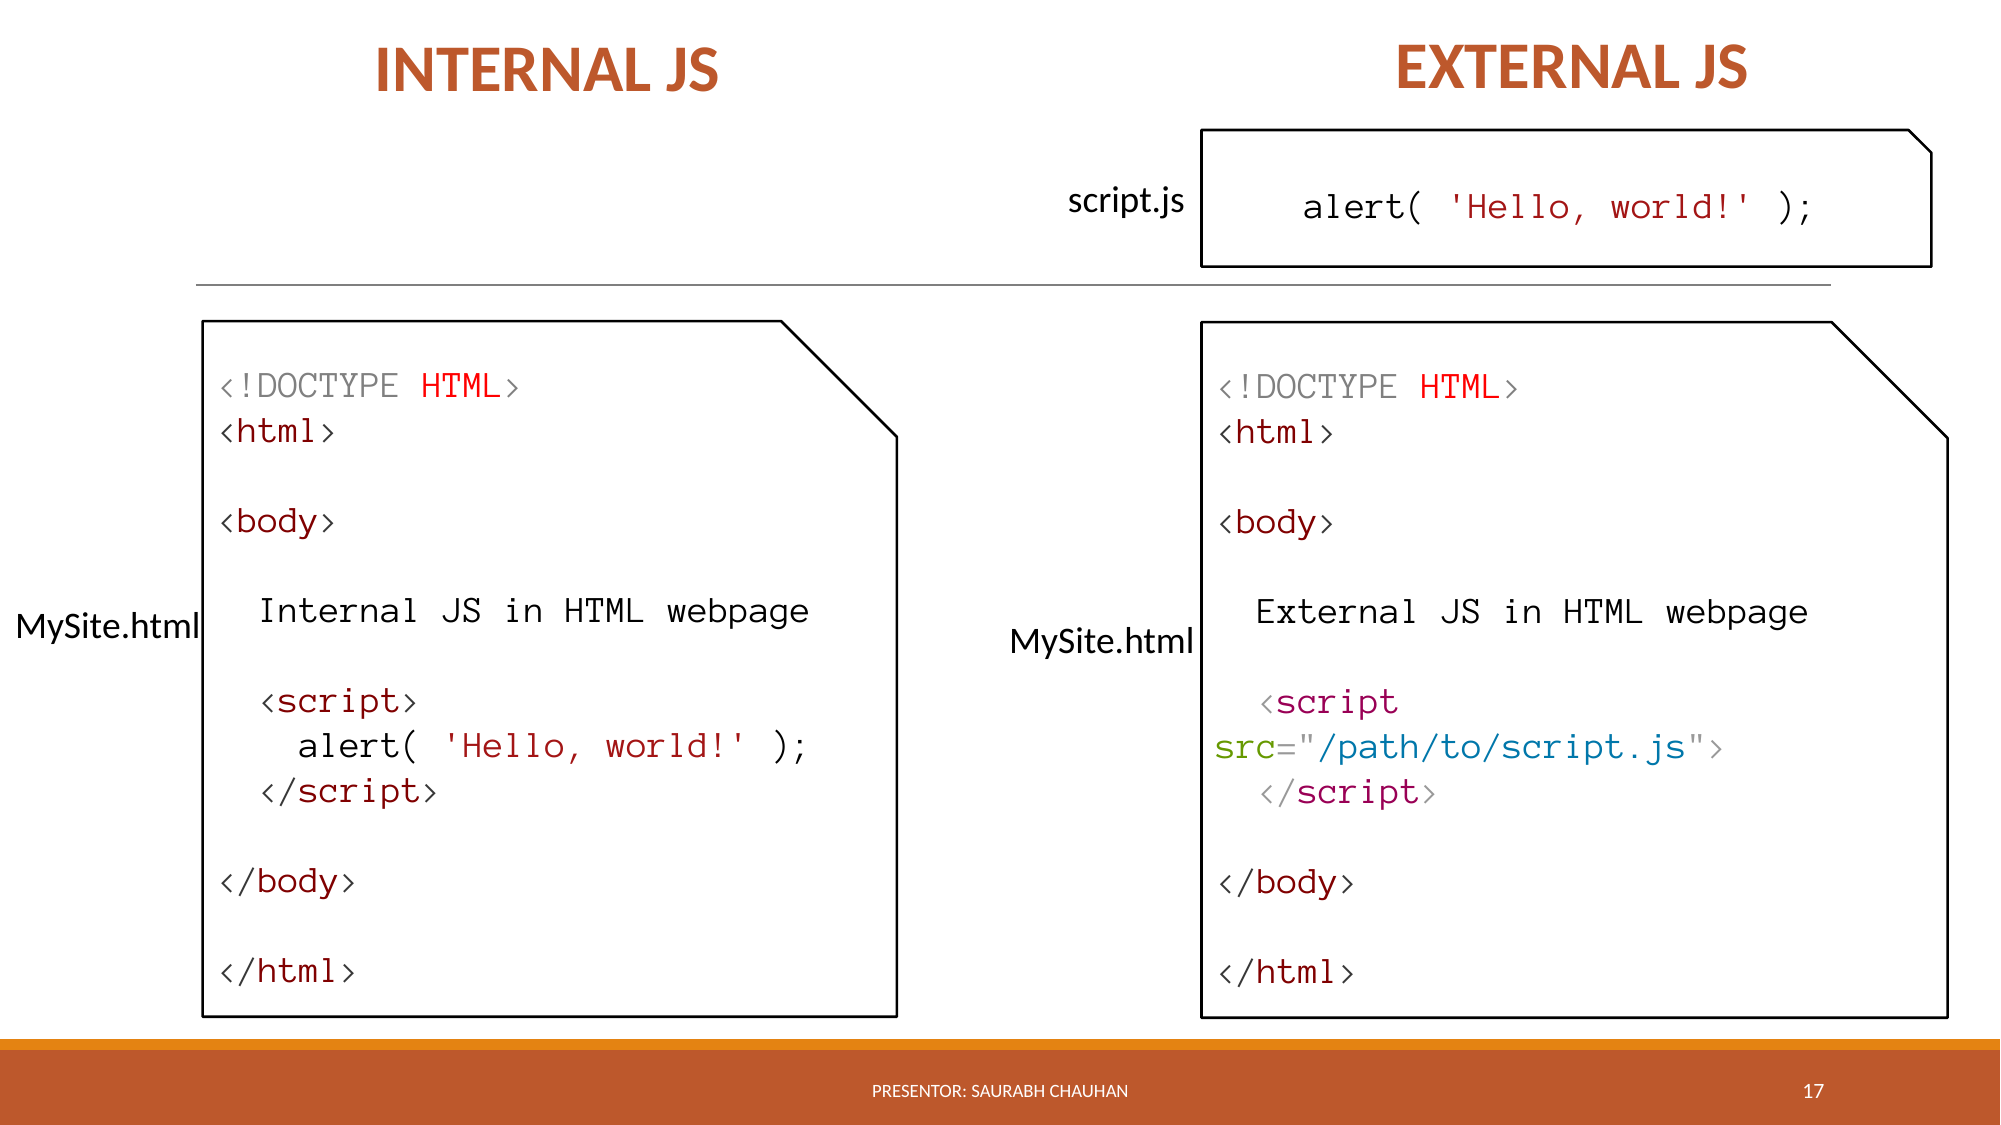

EXTERNAL JS
INTERNAL JS
alert( 'Hello, world!' );
script.js
<!DOCTYPE HTML>
<html>
<body>
  Internal JS in HTML webpage
  <script>
    alert( 'Hello, world!' );
  </script>
</body>
</html>

<!DOCTYPE HTML>
<html>
<body>
  External JS in HTML webpage
  <script src="/path/to/script.js">
  </script>
</body>
</html>

MySite.html
MySite.html
PRESENTOR: SAURABH CHAUHAN
17